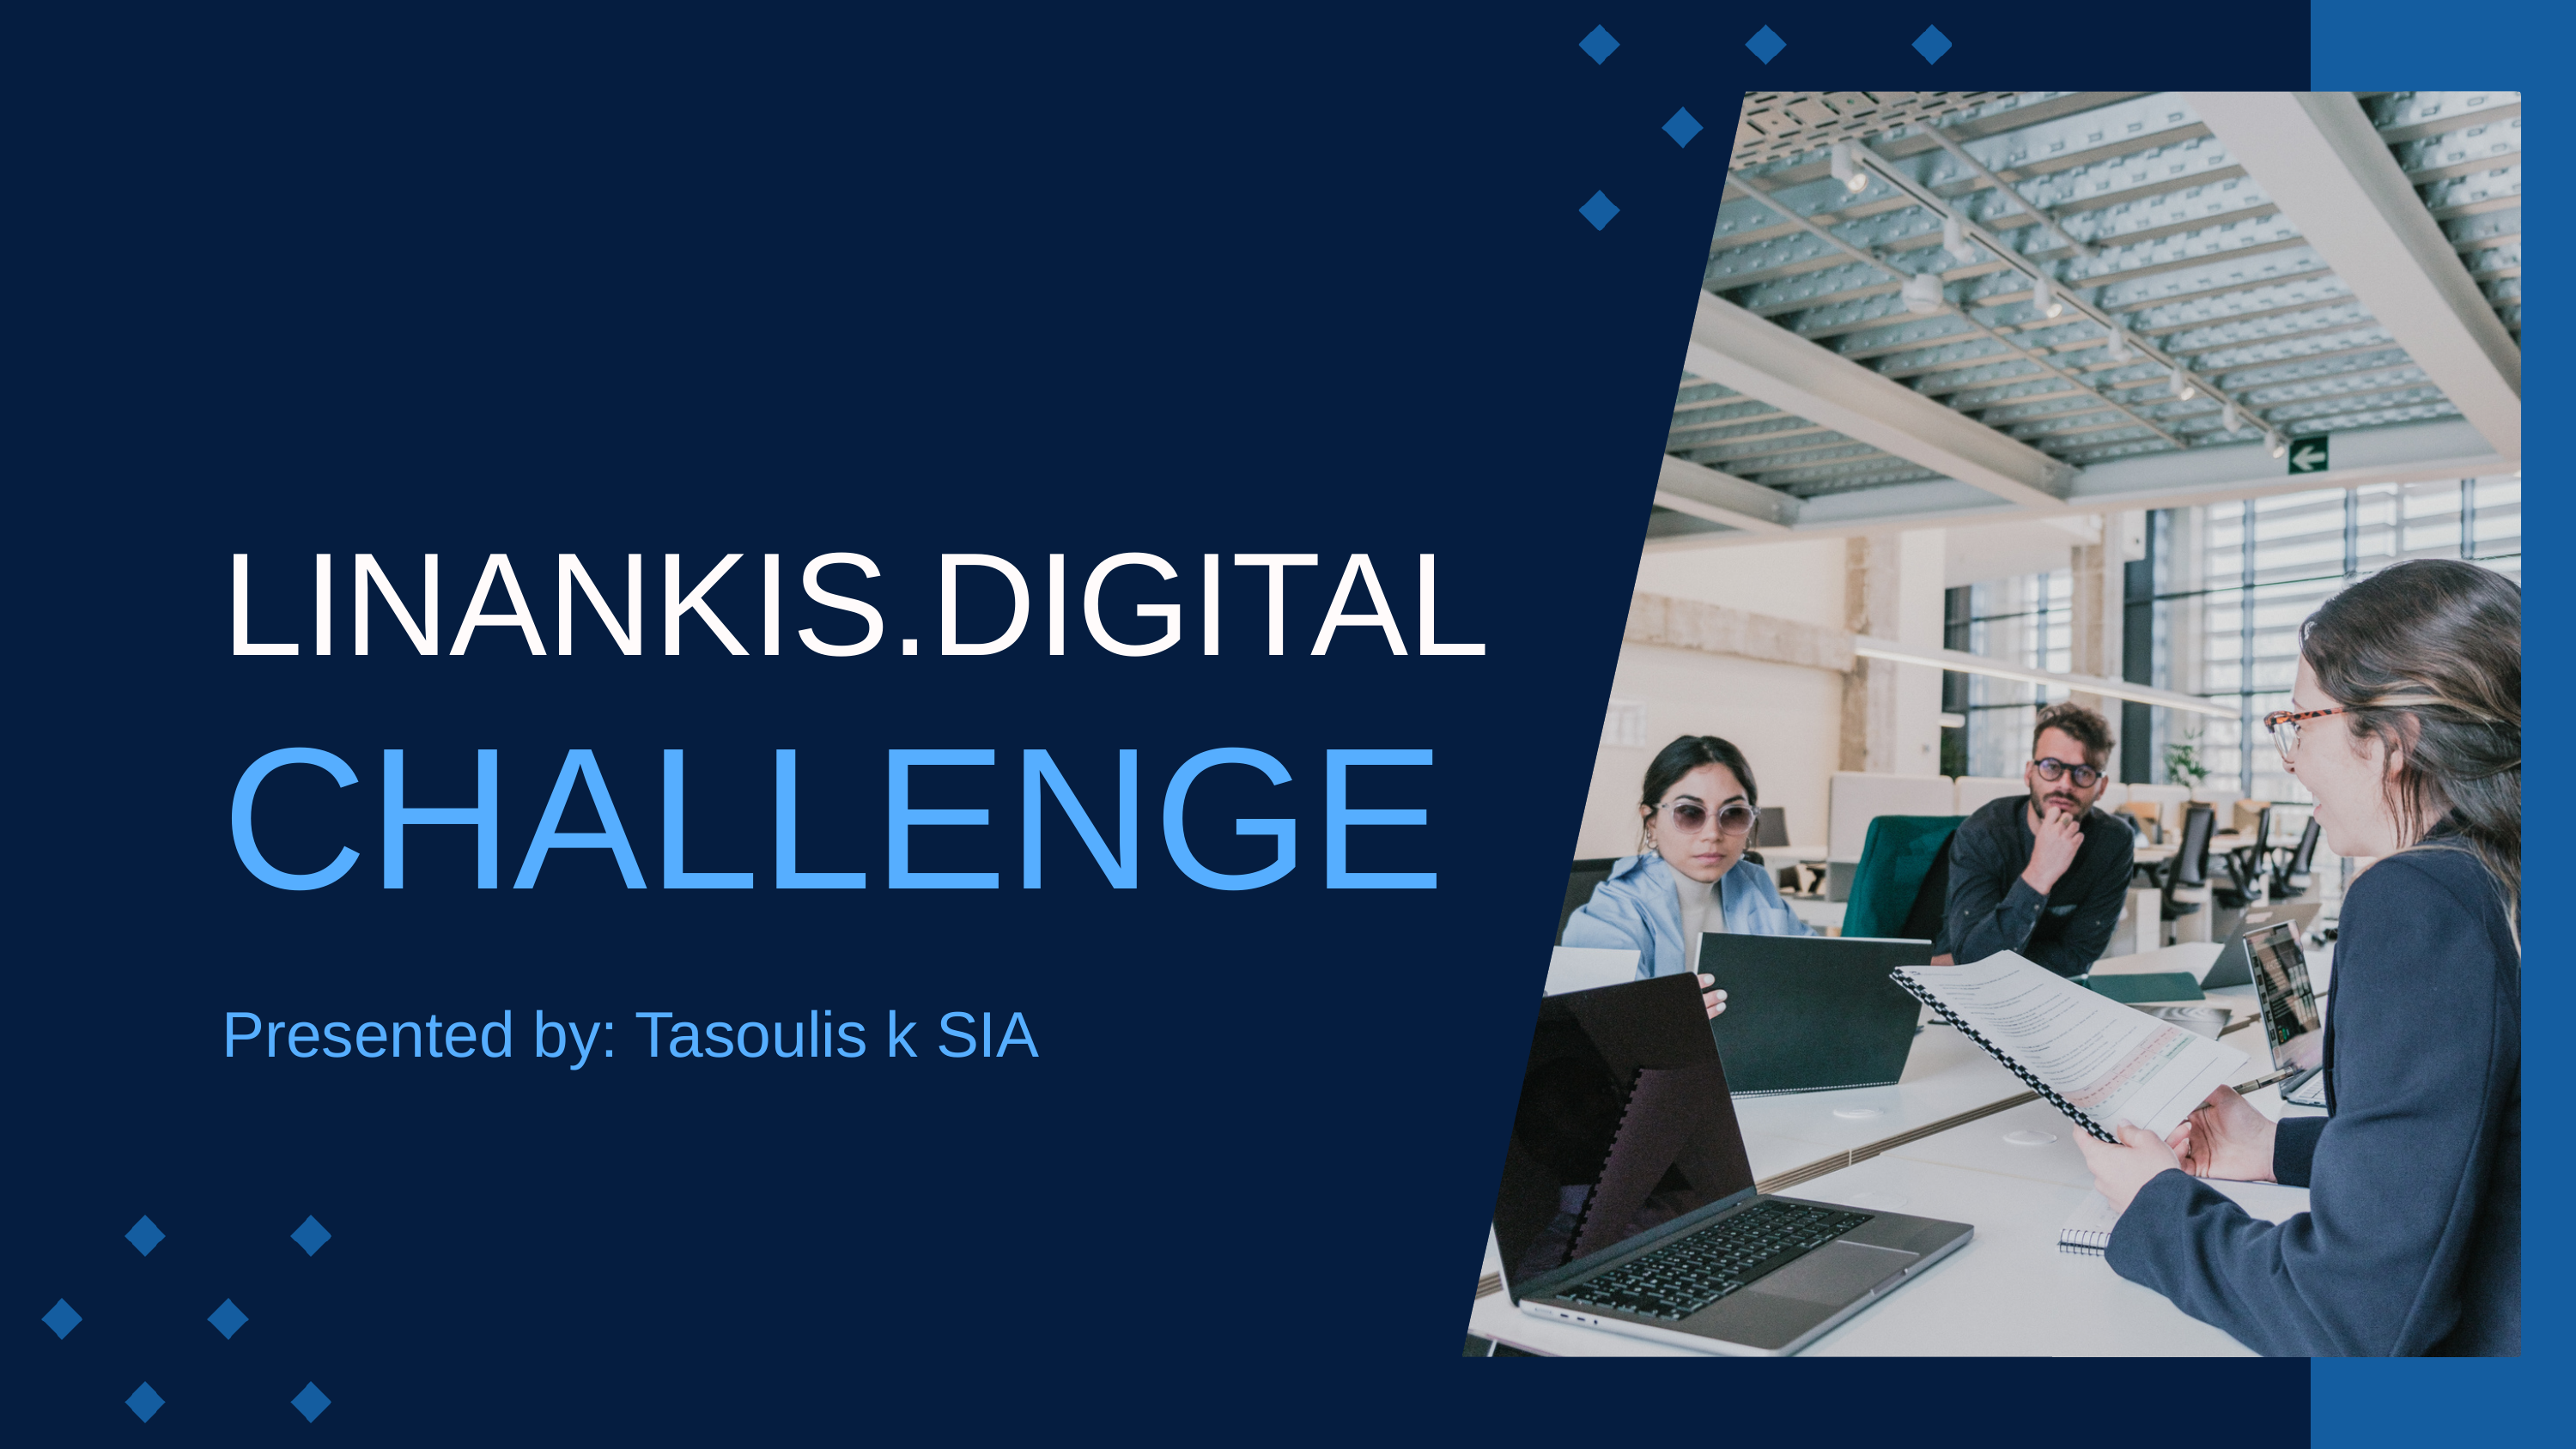

LINANKIS.DIGITAL

CHALLENGE
Presented by: Tasoulis k SIA